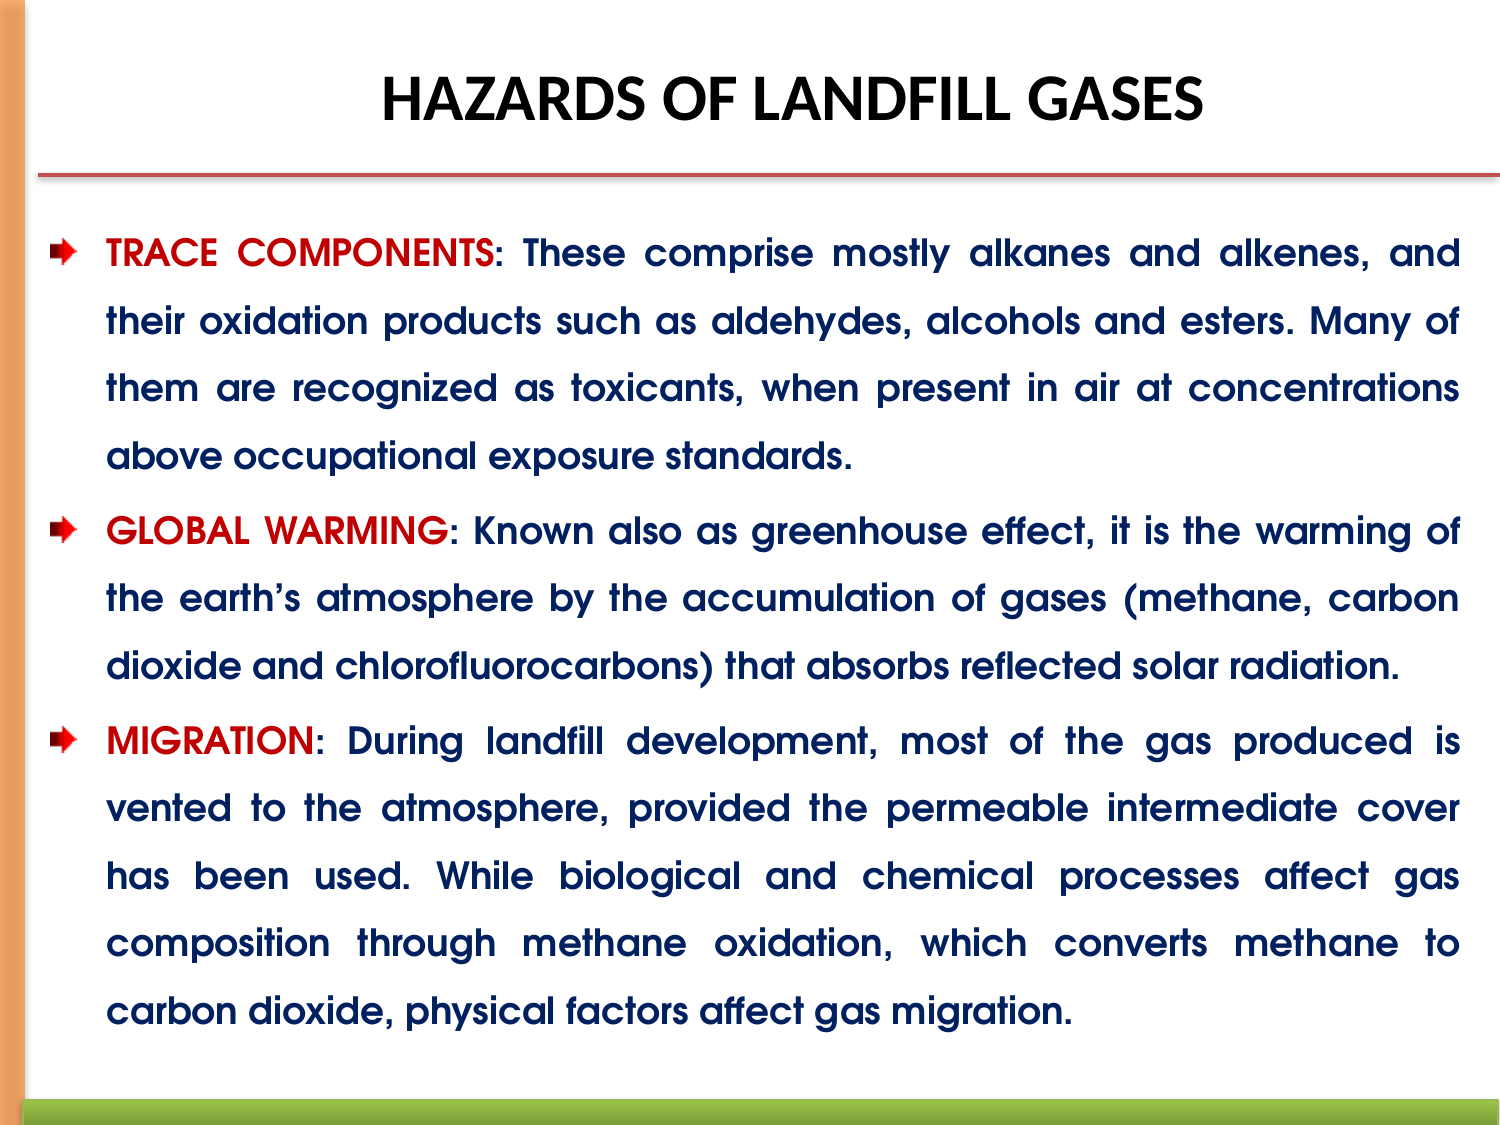

HAZARDS OF LANDFILL GASES
TRACE COMPONENTS: These comprise mostly alkanes and alkenes, and their oxidation products such as aldehydes, alcohols and esters. Many of them are recognized as toxicants, when present in air at concentrations above occupational exposure standards.
GLOBAL WARMING: Known also as greenhouse effect, it is the warming of the earth’s atmosphere by the accumulation of gases (methane, carbon dioxide and chlorofluorocarbons) that absorbs reflected solar radiation.
MIGRATION: During landfill development, most of the gas produced is vented to the atmosphere, provided the permeable intermediate cover has been used. While biological and chemical processes affect gas composition through methane oxidation, which converts methane to carbon dioxide, physical factors affect gas migration.